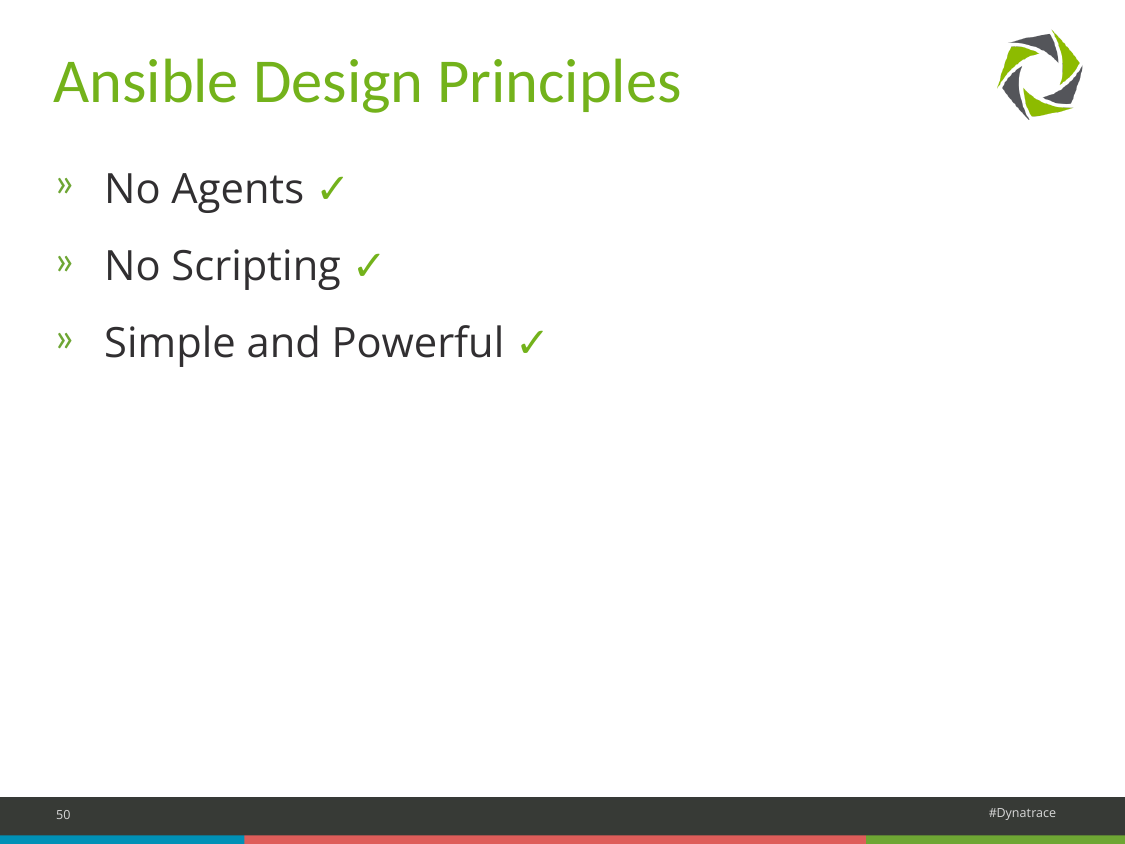

# Ansible Design Principles
No Agents ✓
No Scripting ✓
Simple and Powerful ✓